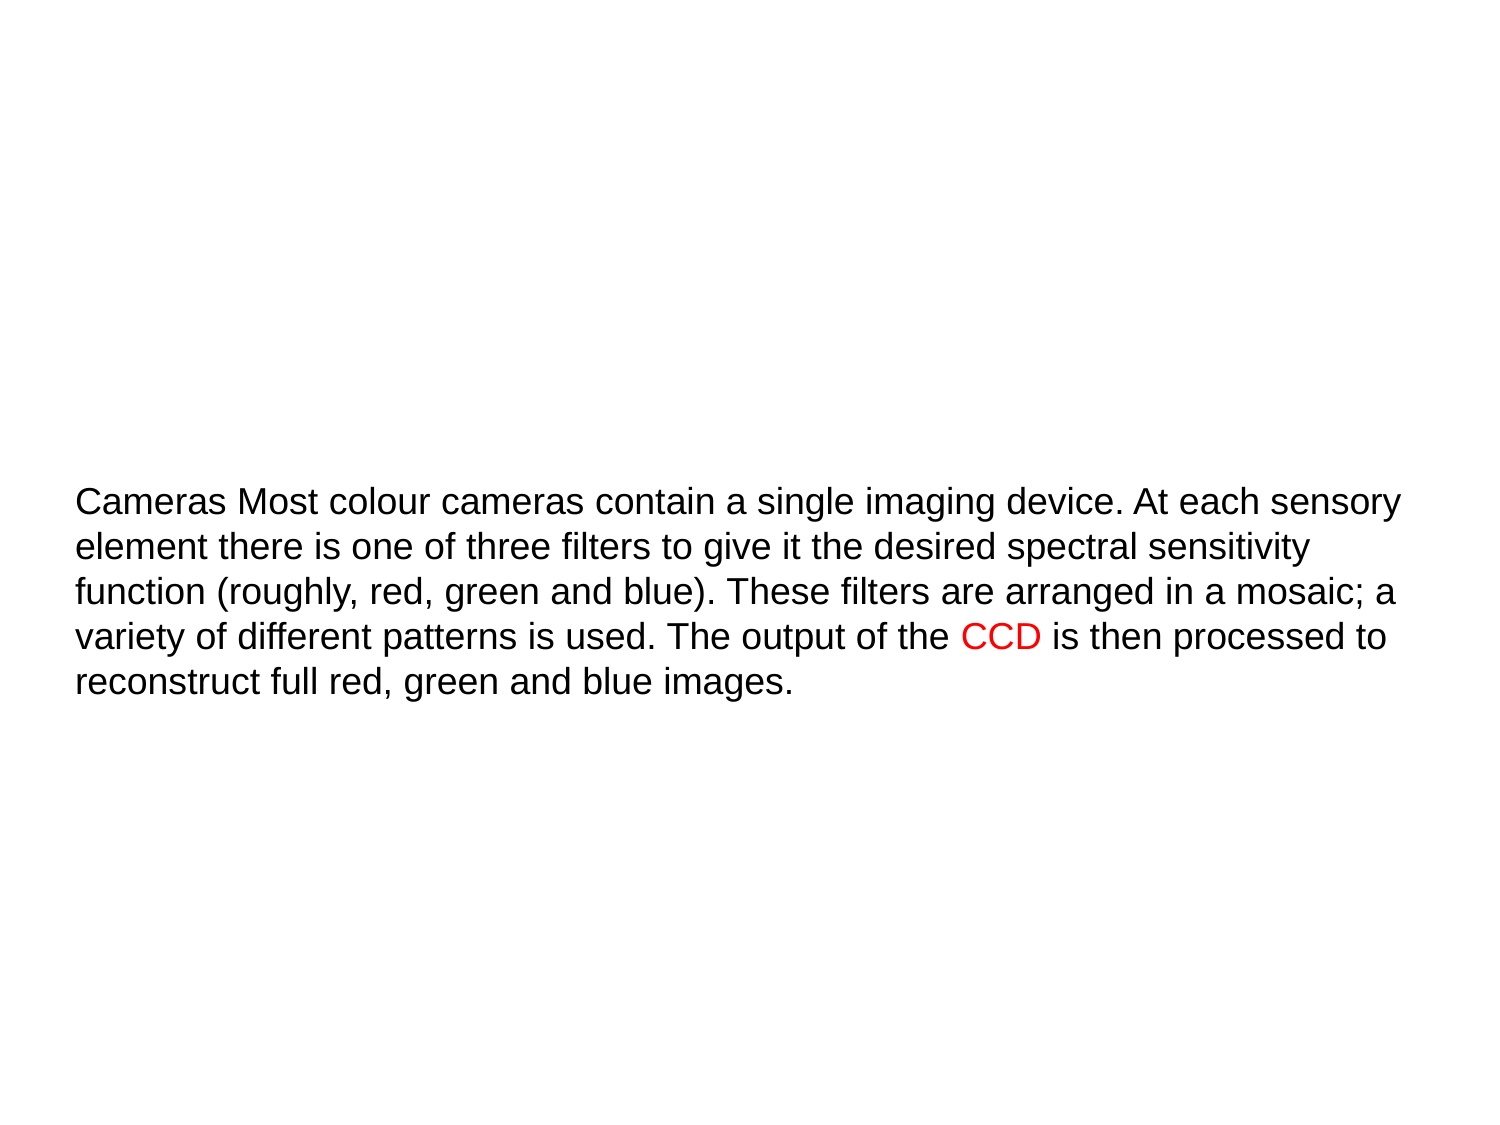

#
Cameras Most colour cameras contain a single imaging device. At each sensory element there is one of three filters to give it the desired spectral sensitivity function (roughly, red, green and blue). These filters are arranged in a mosaic; a variety of different patterns is used. The output of the CCD is then processed to reconstruct full red, green and blue images.